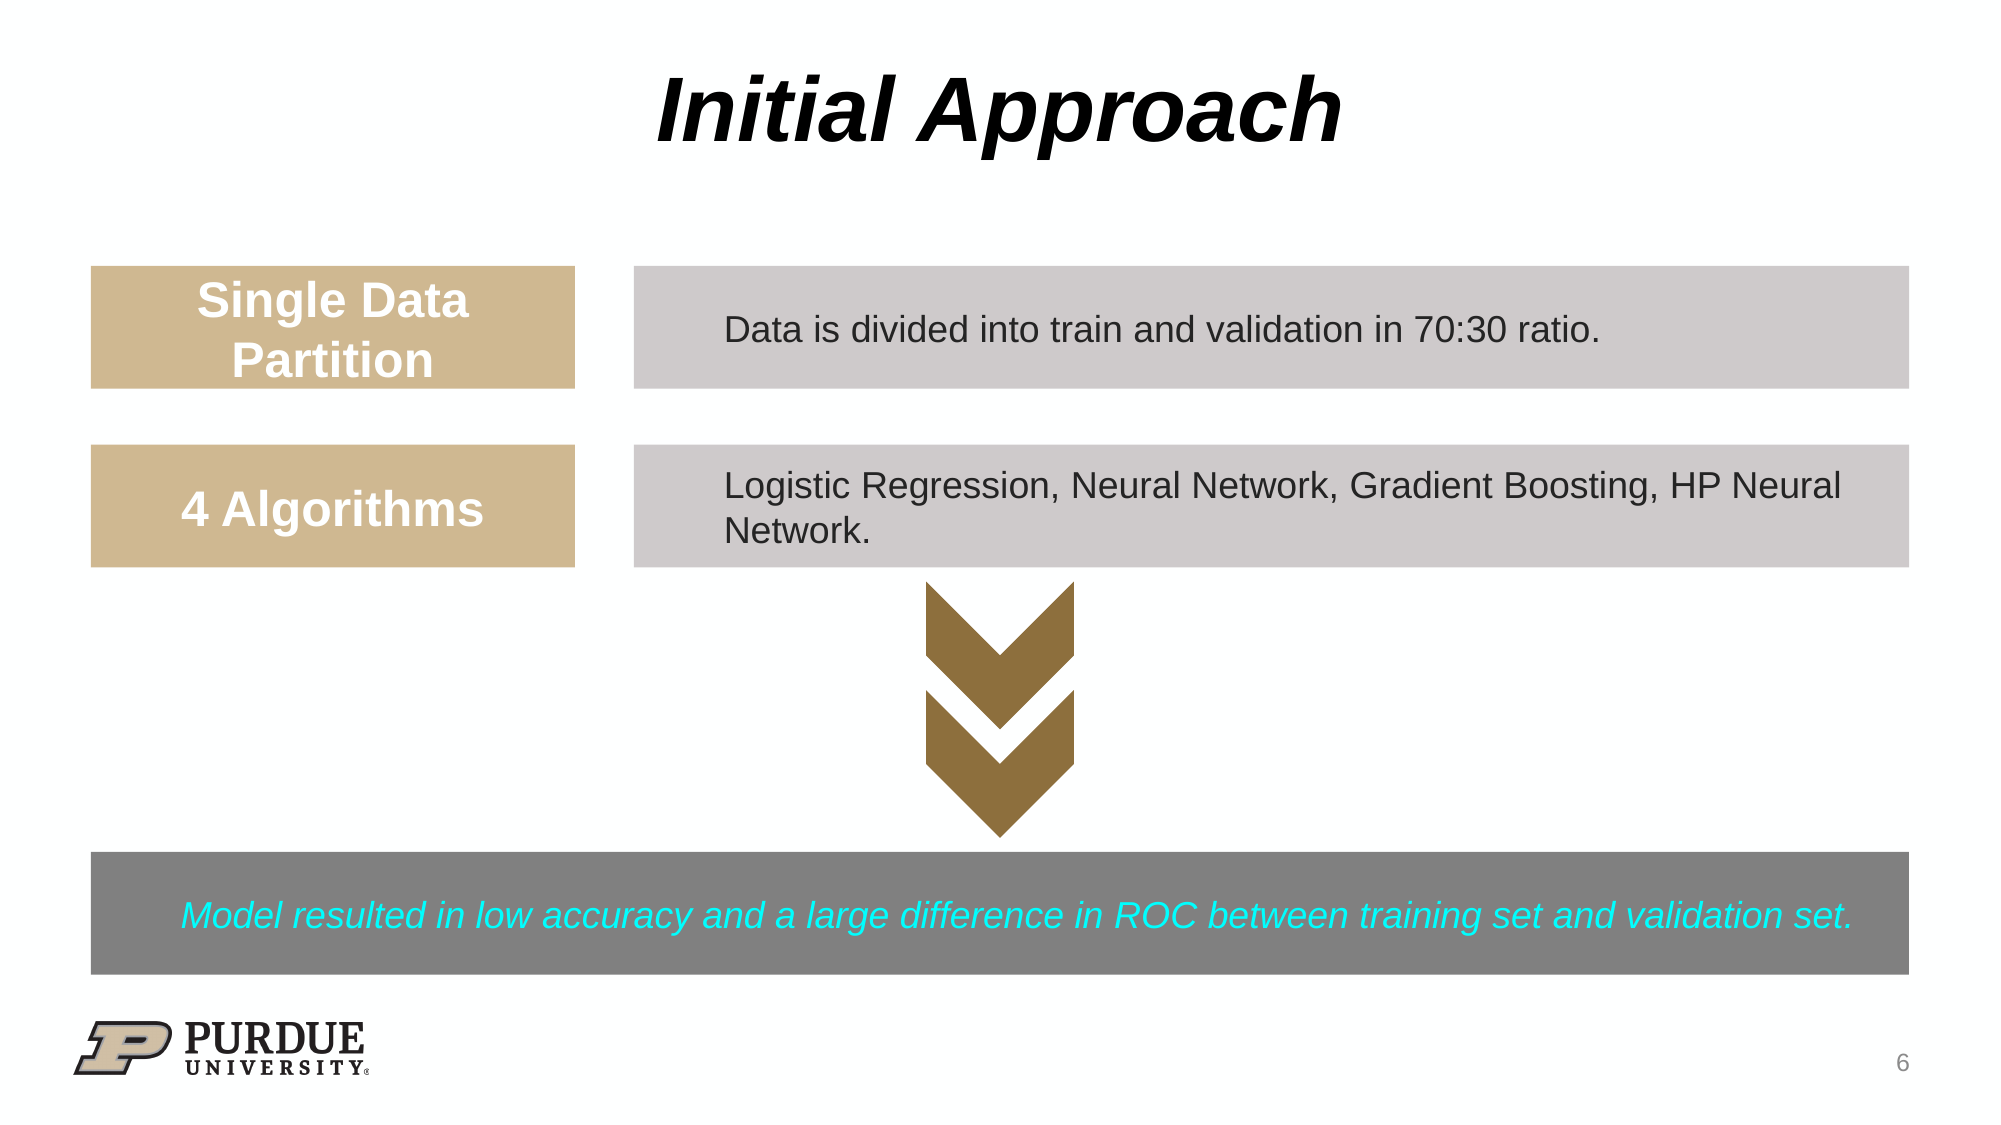

# Initial Approach
Single Data Partition
Data is divided into train and validation in 70:30 ratio.
4 Algorithms
Logistic Regression, Neural Network, Gradient Boosting, HP Neural Network.

Model resulted in low accuracy and a large difference in ROC between training set and validation set.
6